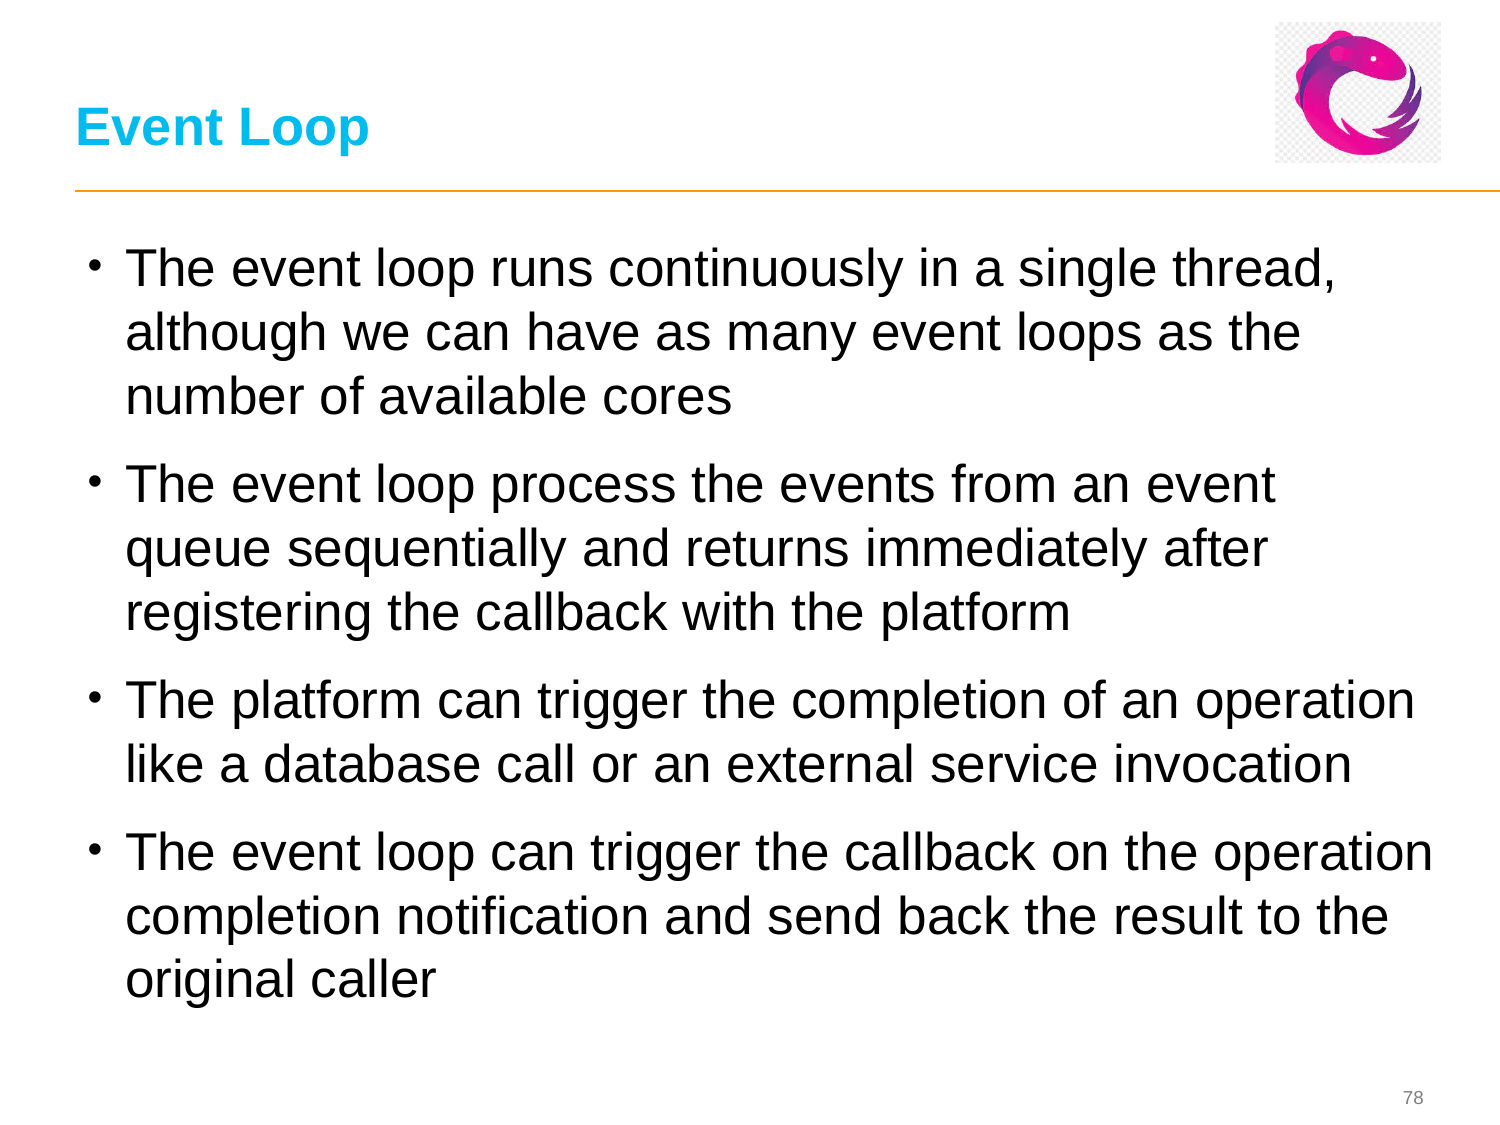

# Event Loop
The event loop runs continuously in a single thread, although we can have as many event loops as the number of available cores
The event loop process the events from an event queue sequentially and returns immediately after registering the callback with the platform
The platform can trigger the completion of an operation like a database call or an external service invocation
The event loop can trigger the callback on the operation completion notification and send back the result to the original caller